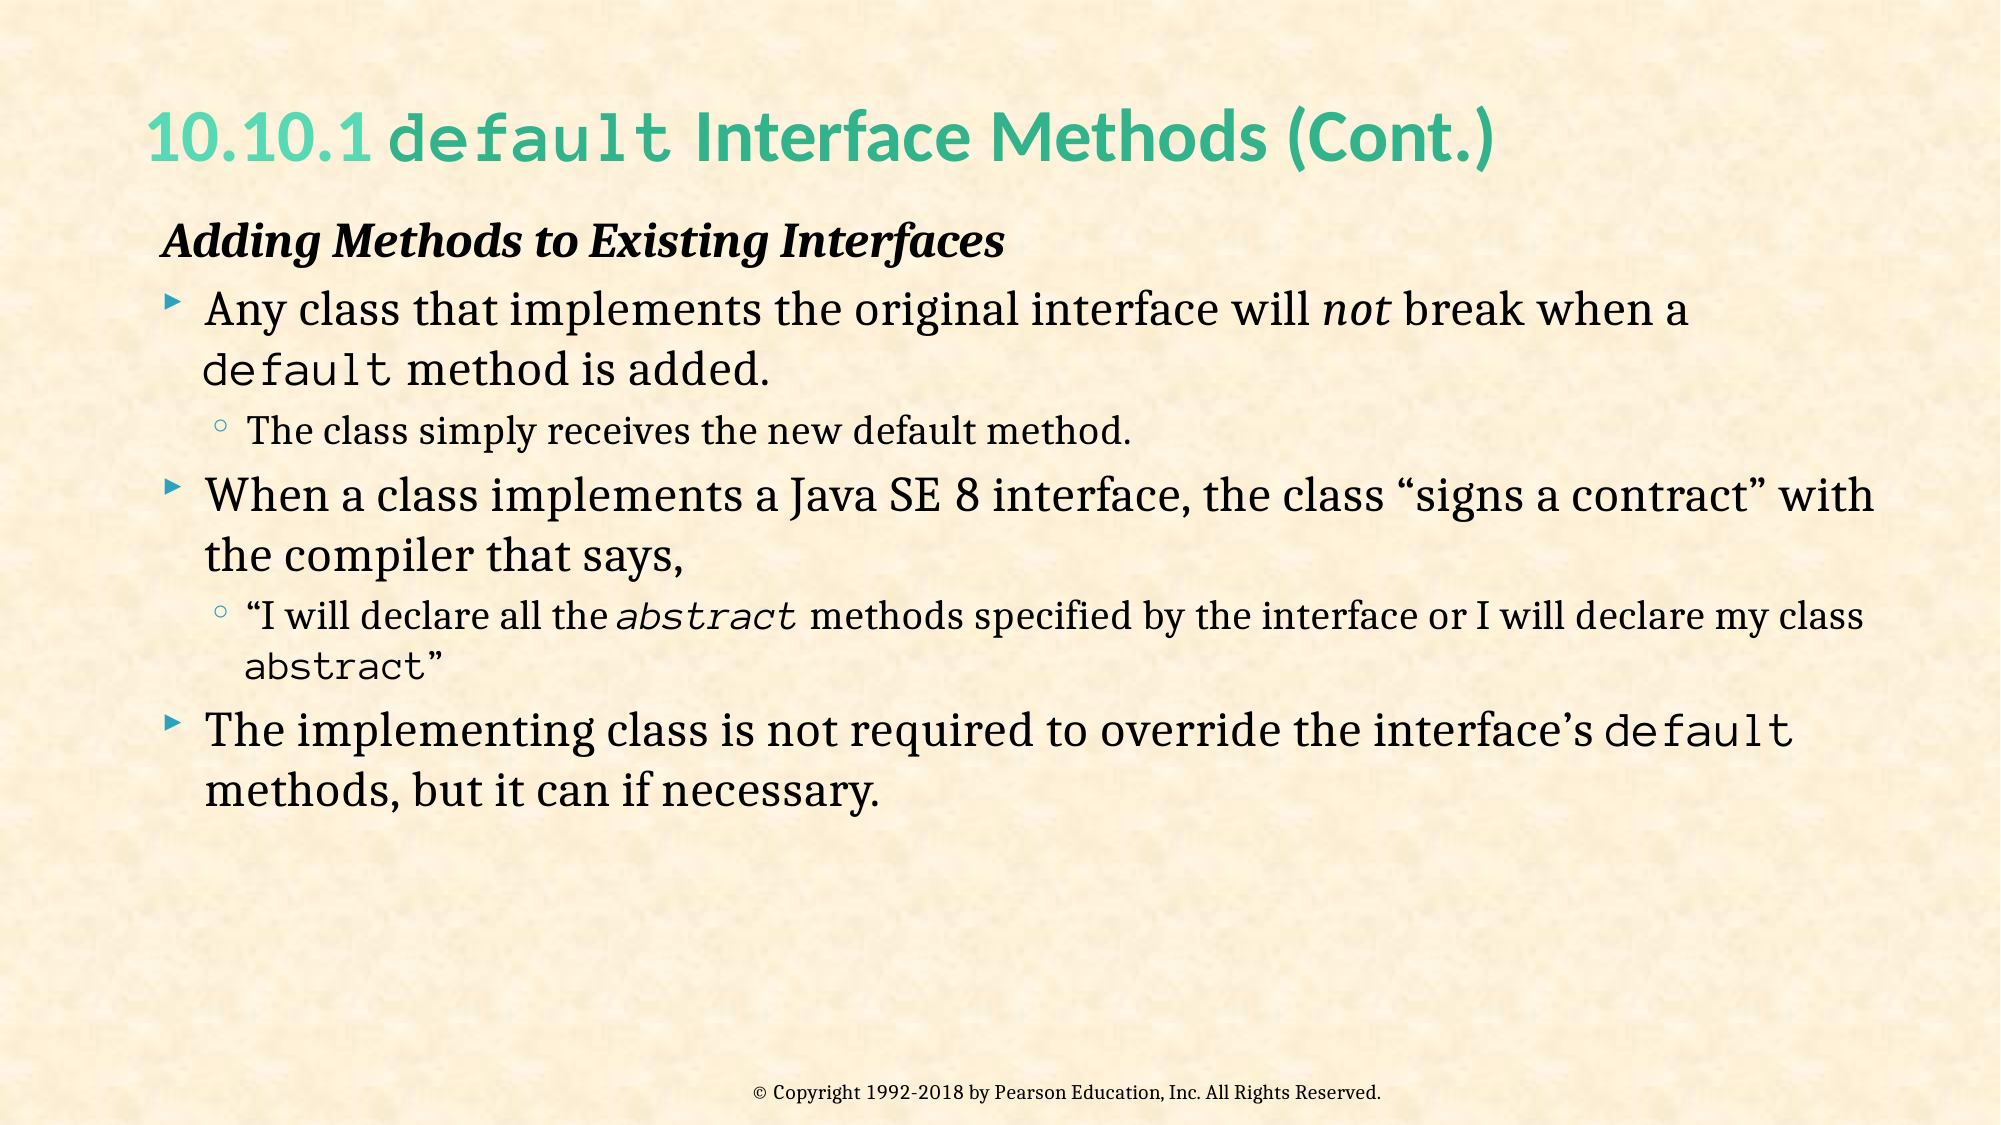

# 10.10.1 default Interface Methods (Cont.)
Adding Methods to Existing Interfaces
Any class that implements the original interface will not break when a default method is added.
The class simply receives the new default method.
When a class implements a Java SE 8 interface, the class “signs a contract” with the compiler that says,
“I will declare all the abstract methods specified by the interface or I will declare my class abstract”
The implementing class is not required to override the interface’s default methods, but it can if necessary.
© Copyright 1992-2018 by Pearson Education, Inc. All Rights Reserved.